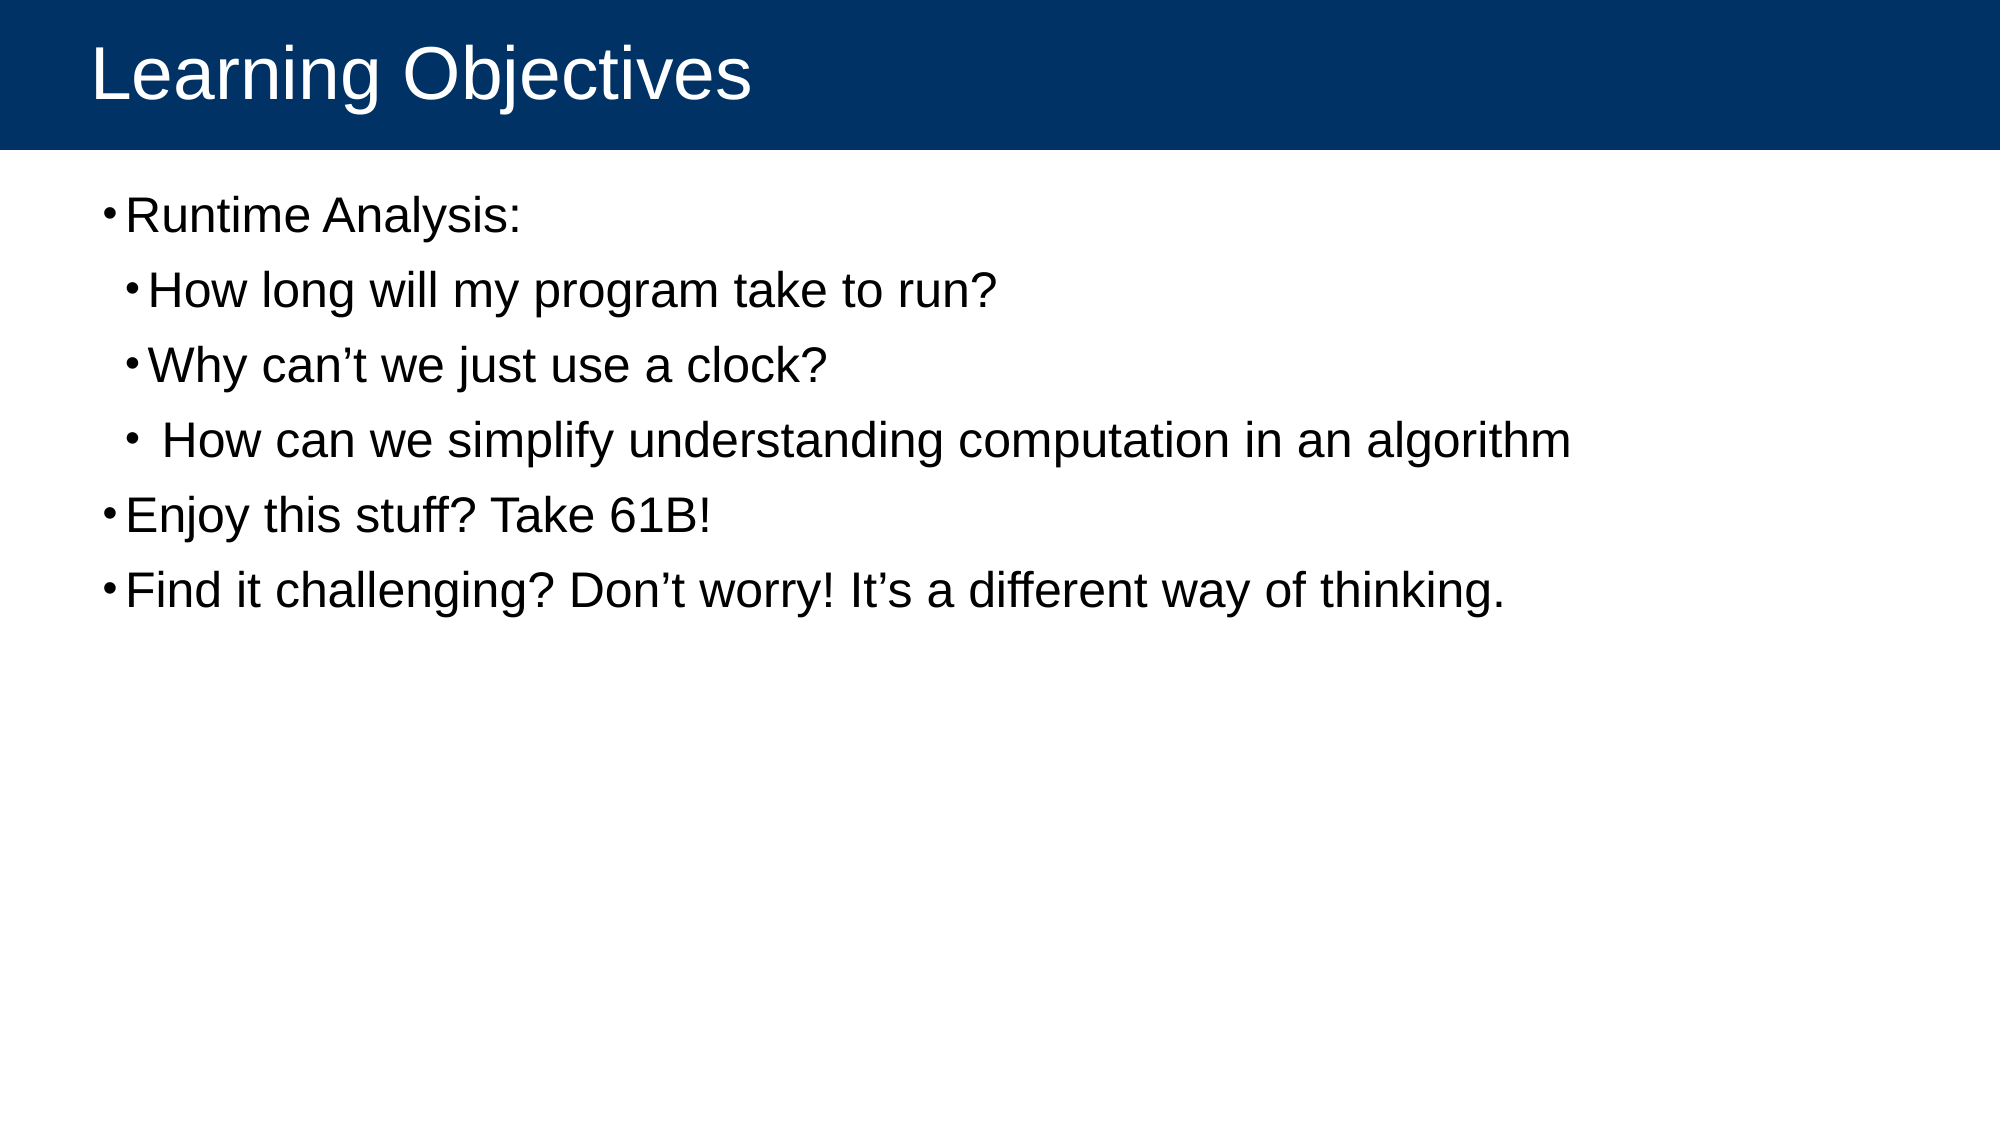

# Learning Objectives
Runtime Analysis:
How long will my program take to run?
Why can’t we just use a clock?
 How can we simplify understanding computation in an algorithm
Enjoy this stuff? Take 61B!
Find it challenging? Don’t worry! It’s a different way of thinking.